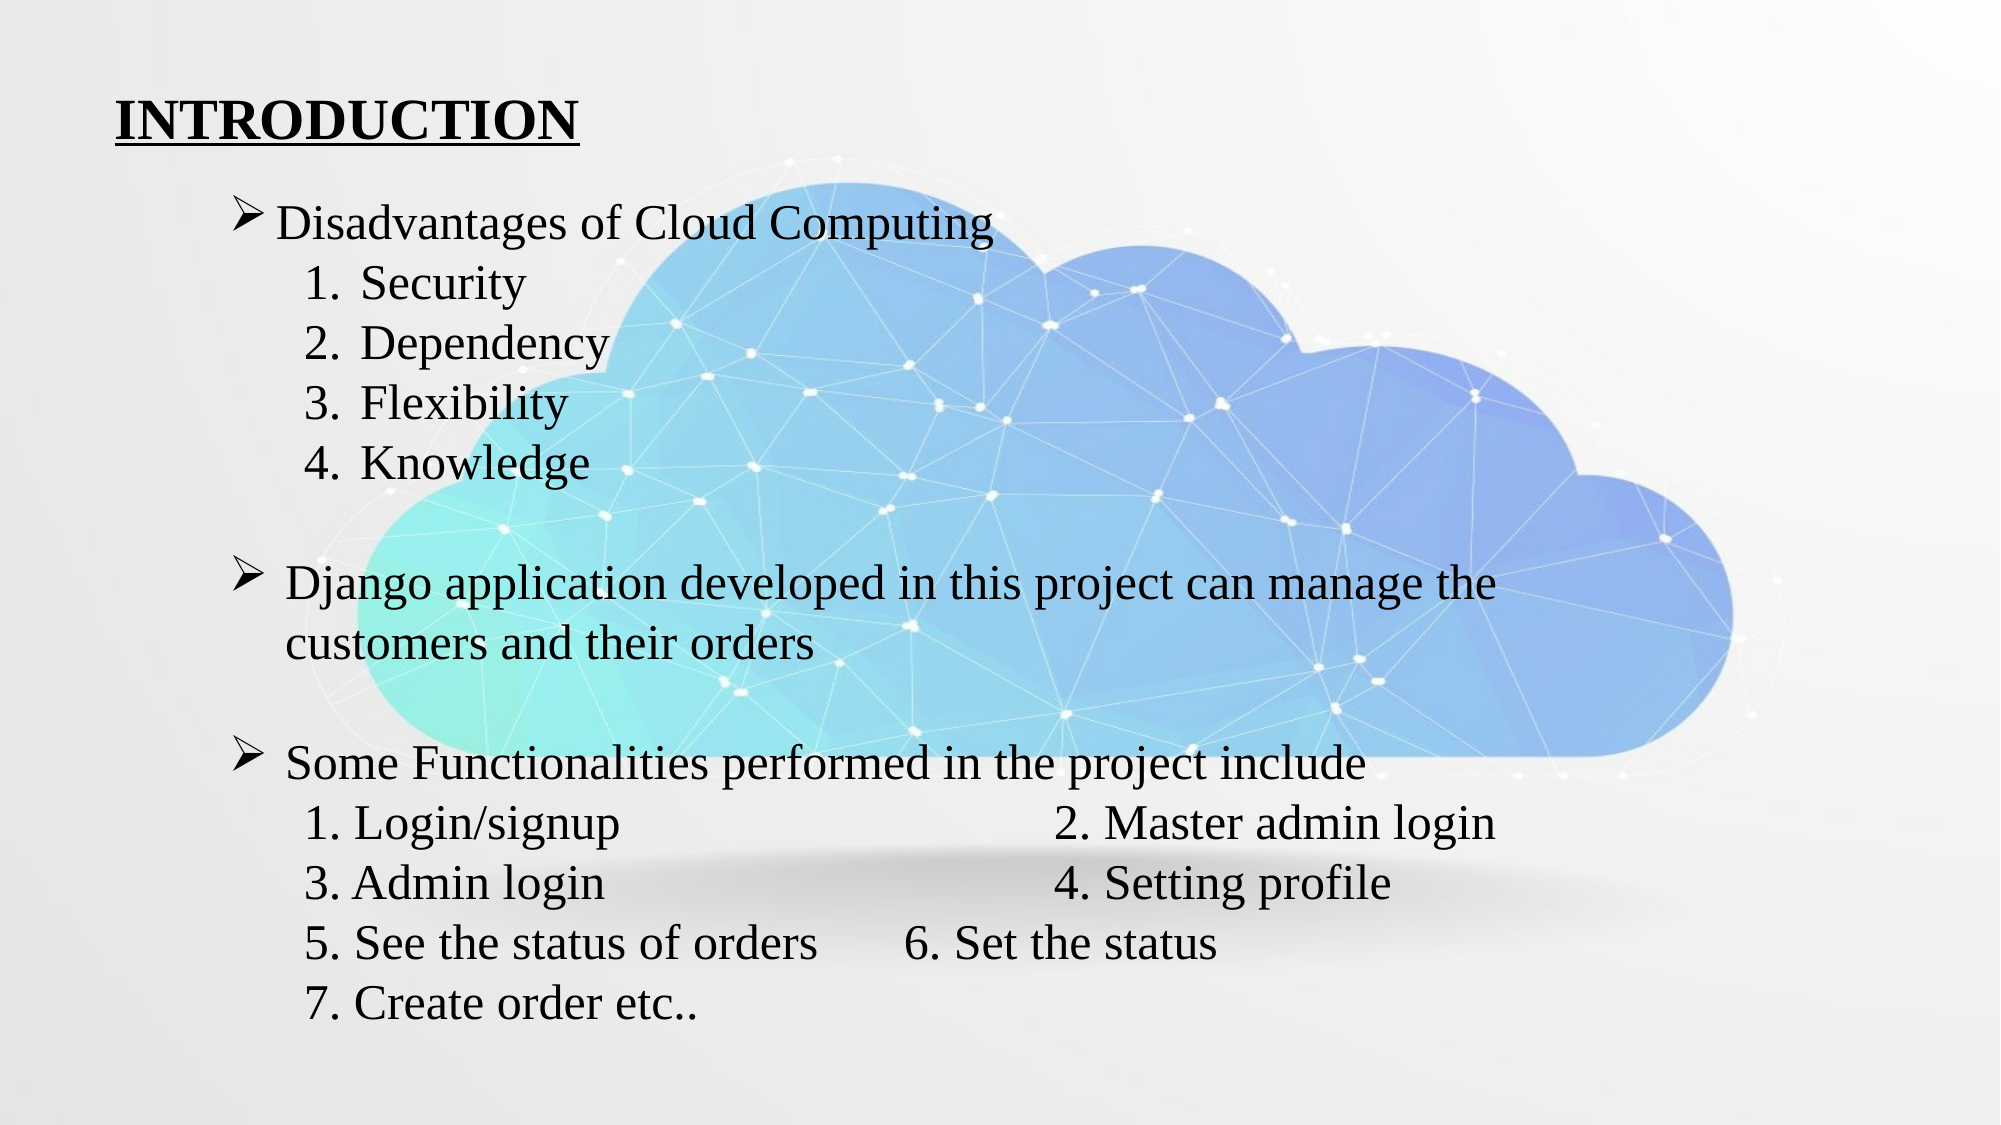

INTRODUCTION
Disadvantages of Cloud Computing
Security
Dependency
Flexibility
Knowledge

Django application developed in this project can manage the customers and their orders

Some Functionalities performed in the project include
1. Login/signup		 	2. Master admin login
3. Admin login		 	4. Setting profile
5. See the status of orders 	6. Set the status
7. Create order etc..